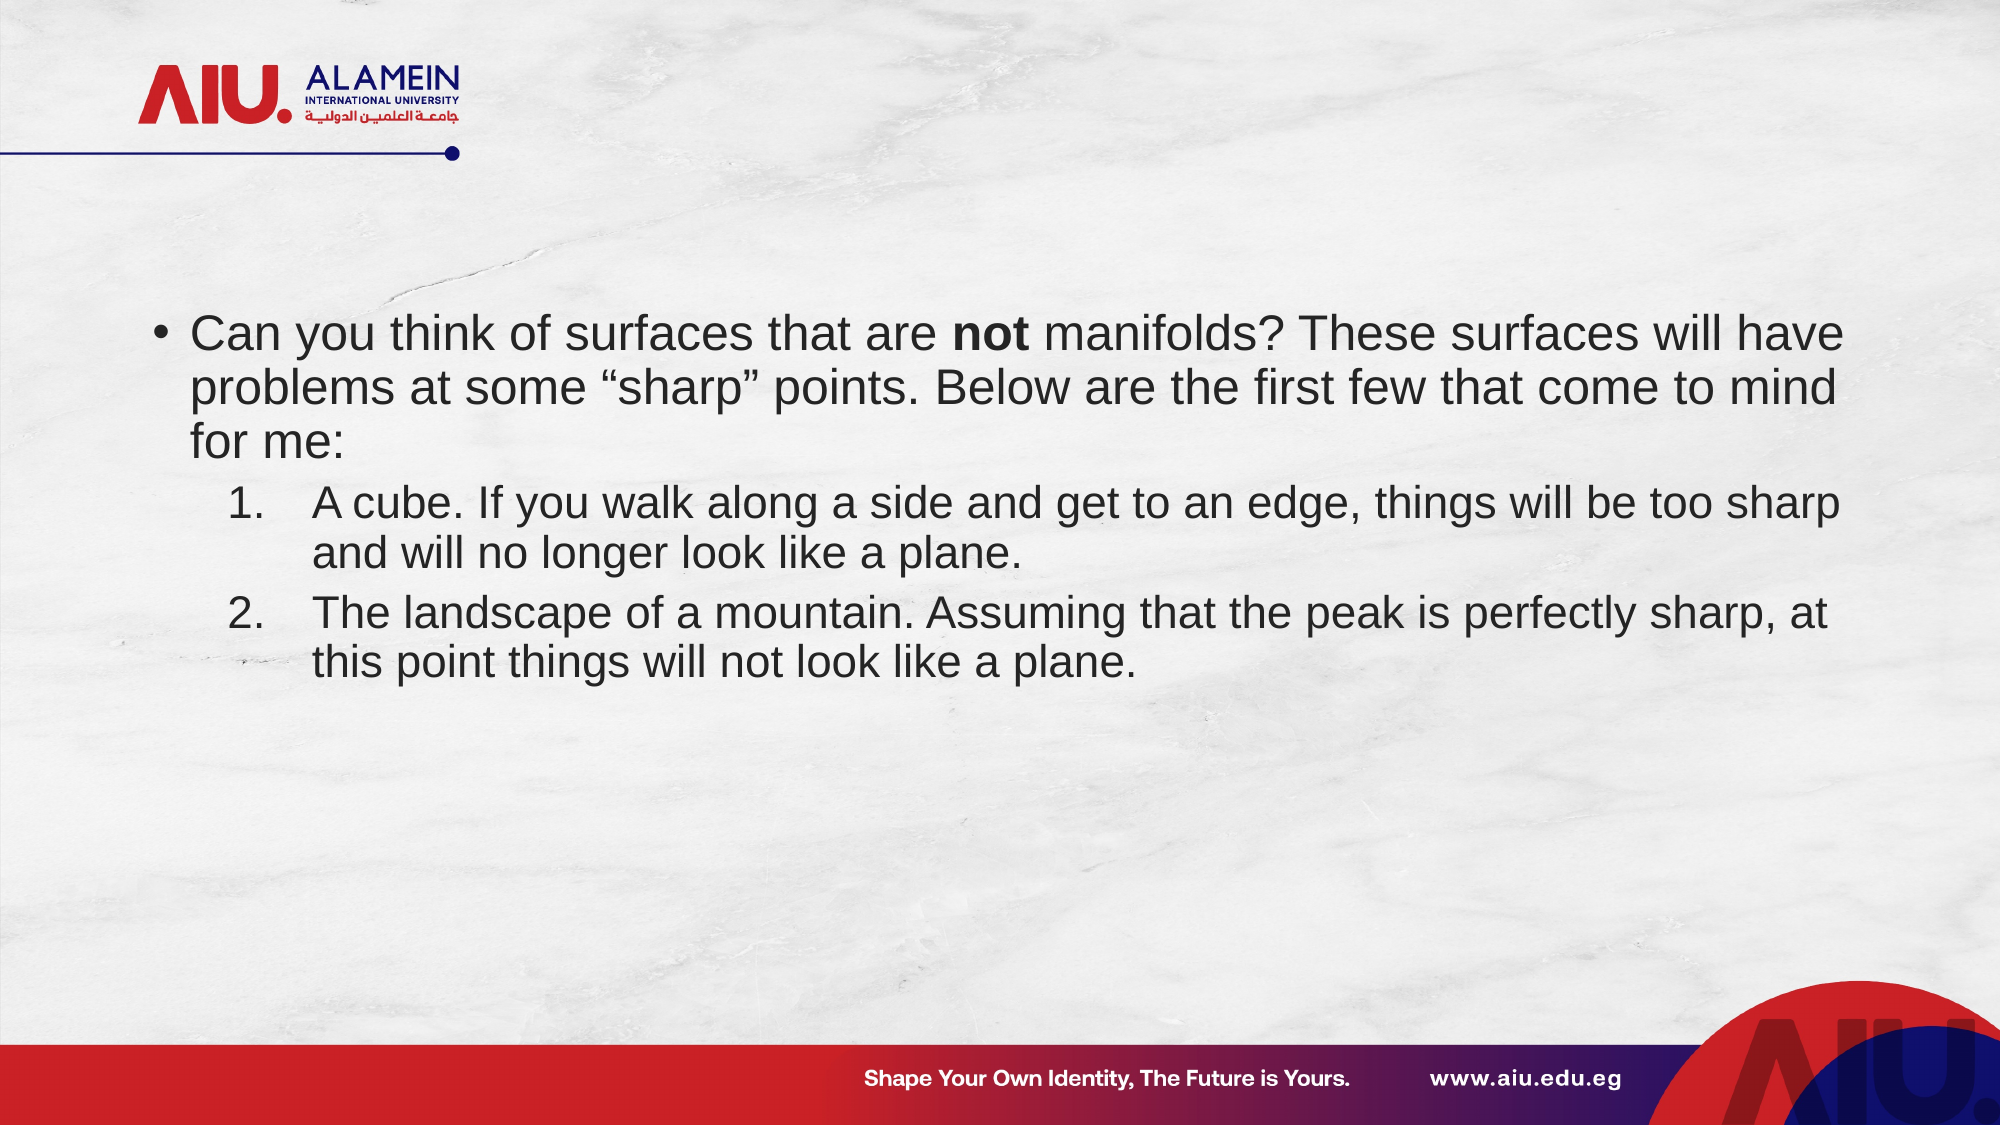

#
Can you think of surfaces that are not manifolds? These surfaces will have problems at some “sharp” points. Below are the first few that come to mind for me:
A cube. If you walk along a side and get to an edge, things will be too sharp and will no longer look like a plane.
The landscape of a mountain. Assuming that the peak is perfectly sharp, at this point things will not look like a plane.